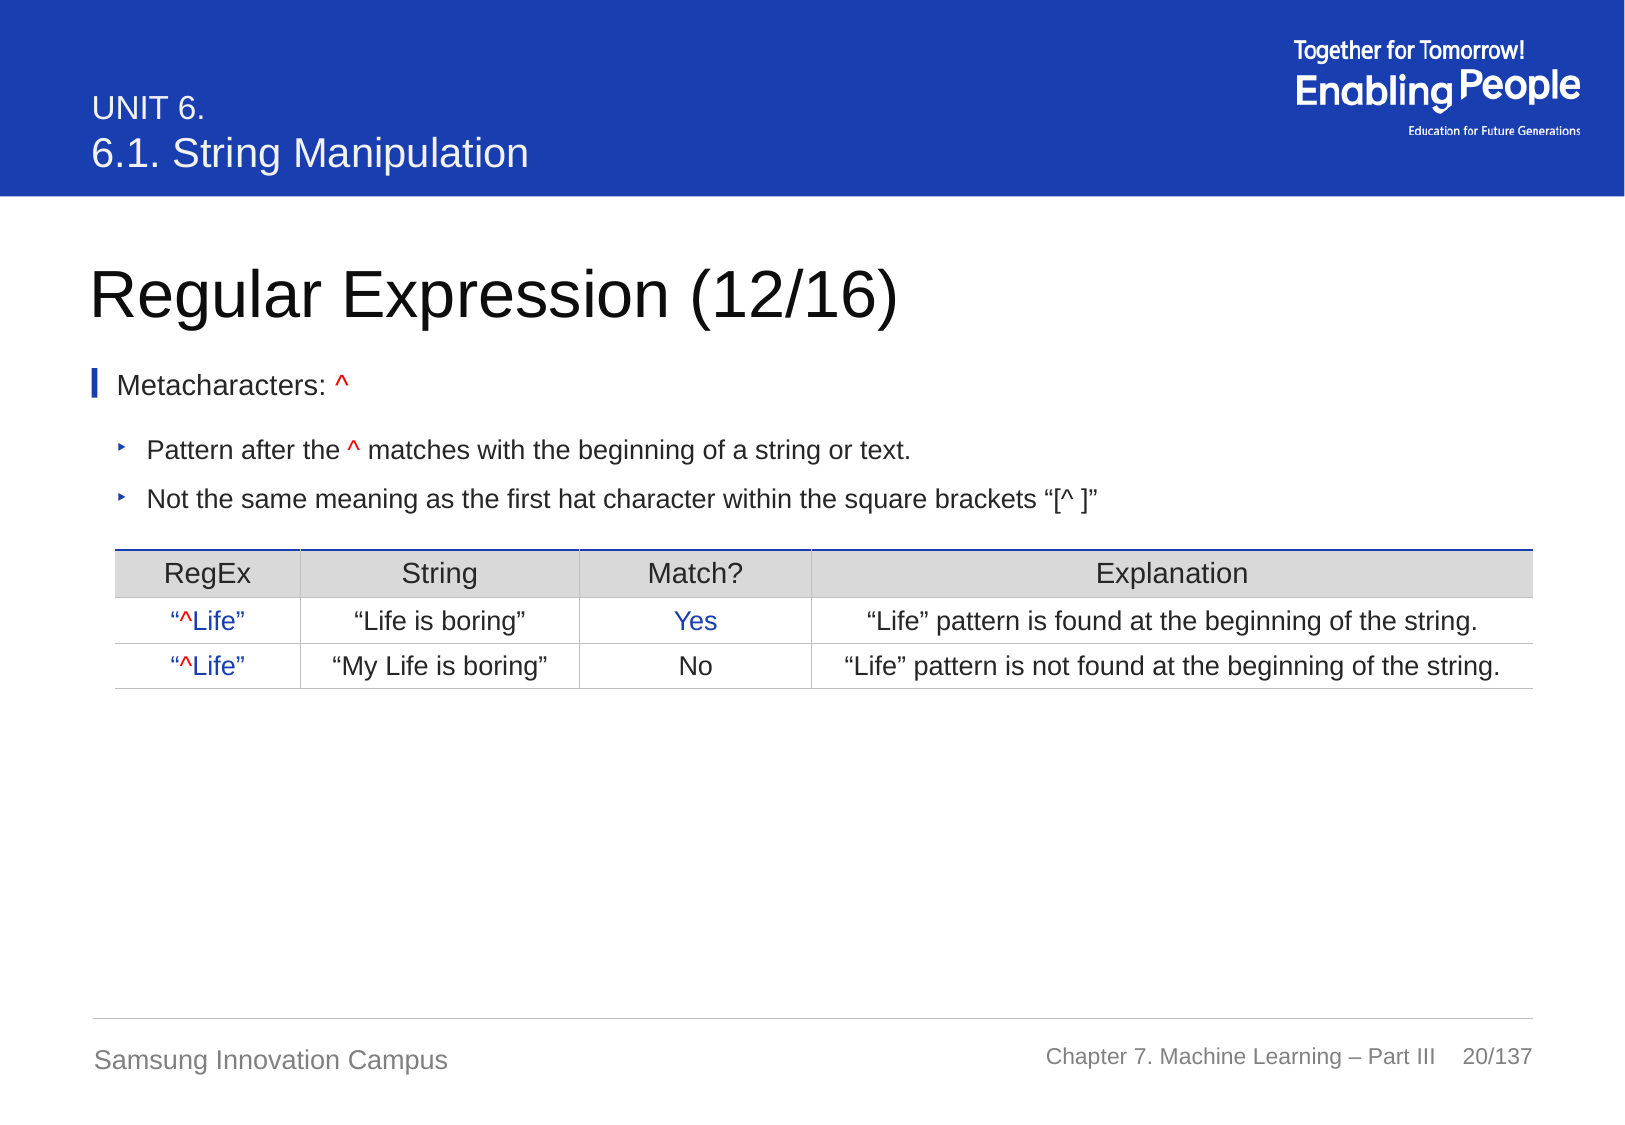

UNIT 6.
6.1. String Manipulation
Regular Expression (12/16)
Metacharacters: ^

Pattern after the ^ matches with the beginning of a string or text.
Not the same meaning as the first hat character within the square brackets “[^ ]”
| RegEx | String | Match? | Explanation |
| --- | --- | --- | --- |
| “^Life” | “Life is boring” | Yes | “Life” pattern is found at the beginning of the string. |
| “^Life” | “My Life is boring” | No | “Life” pattern is not found at the beginning of the string. |